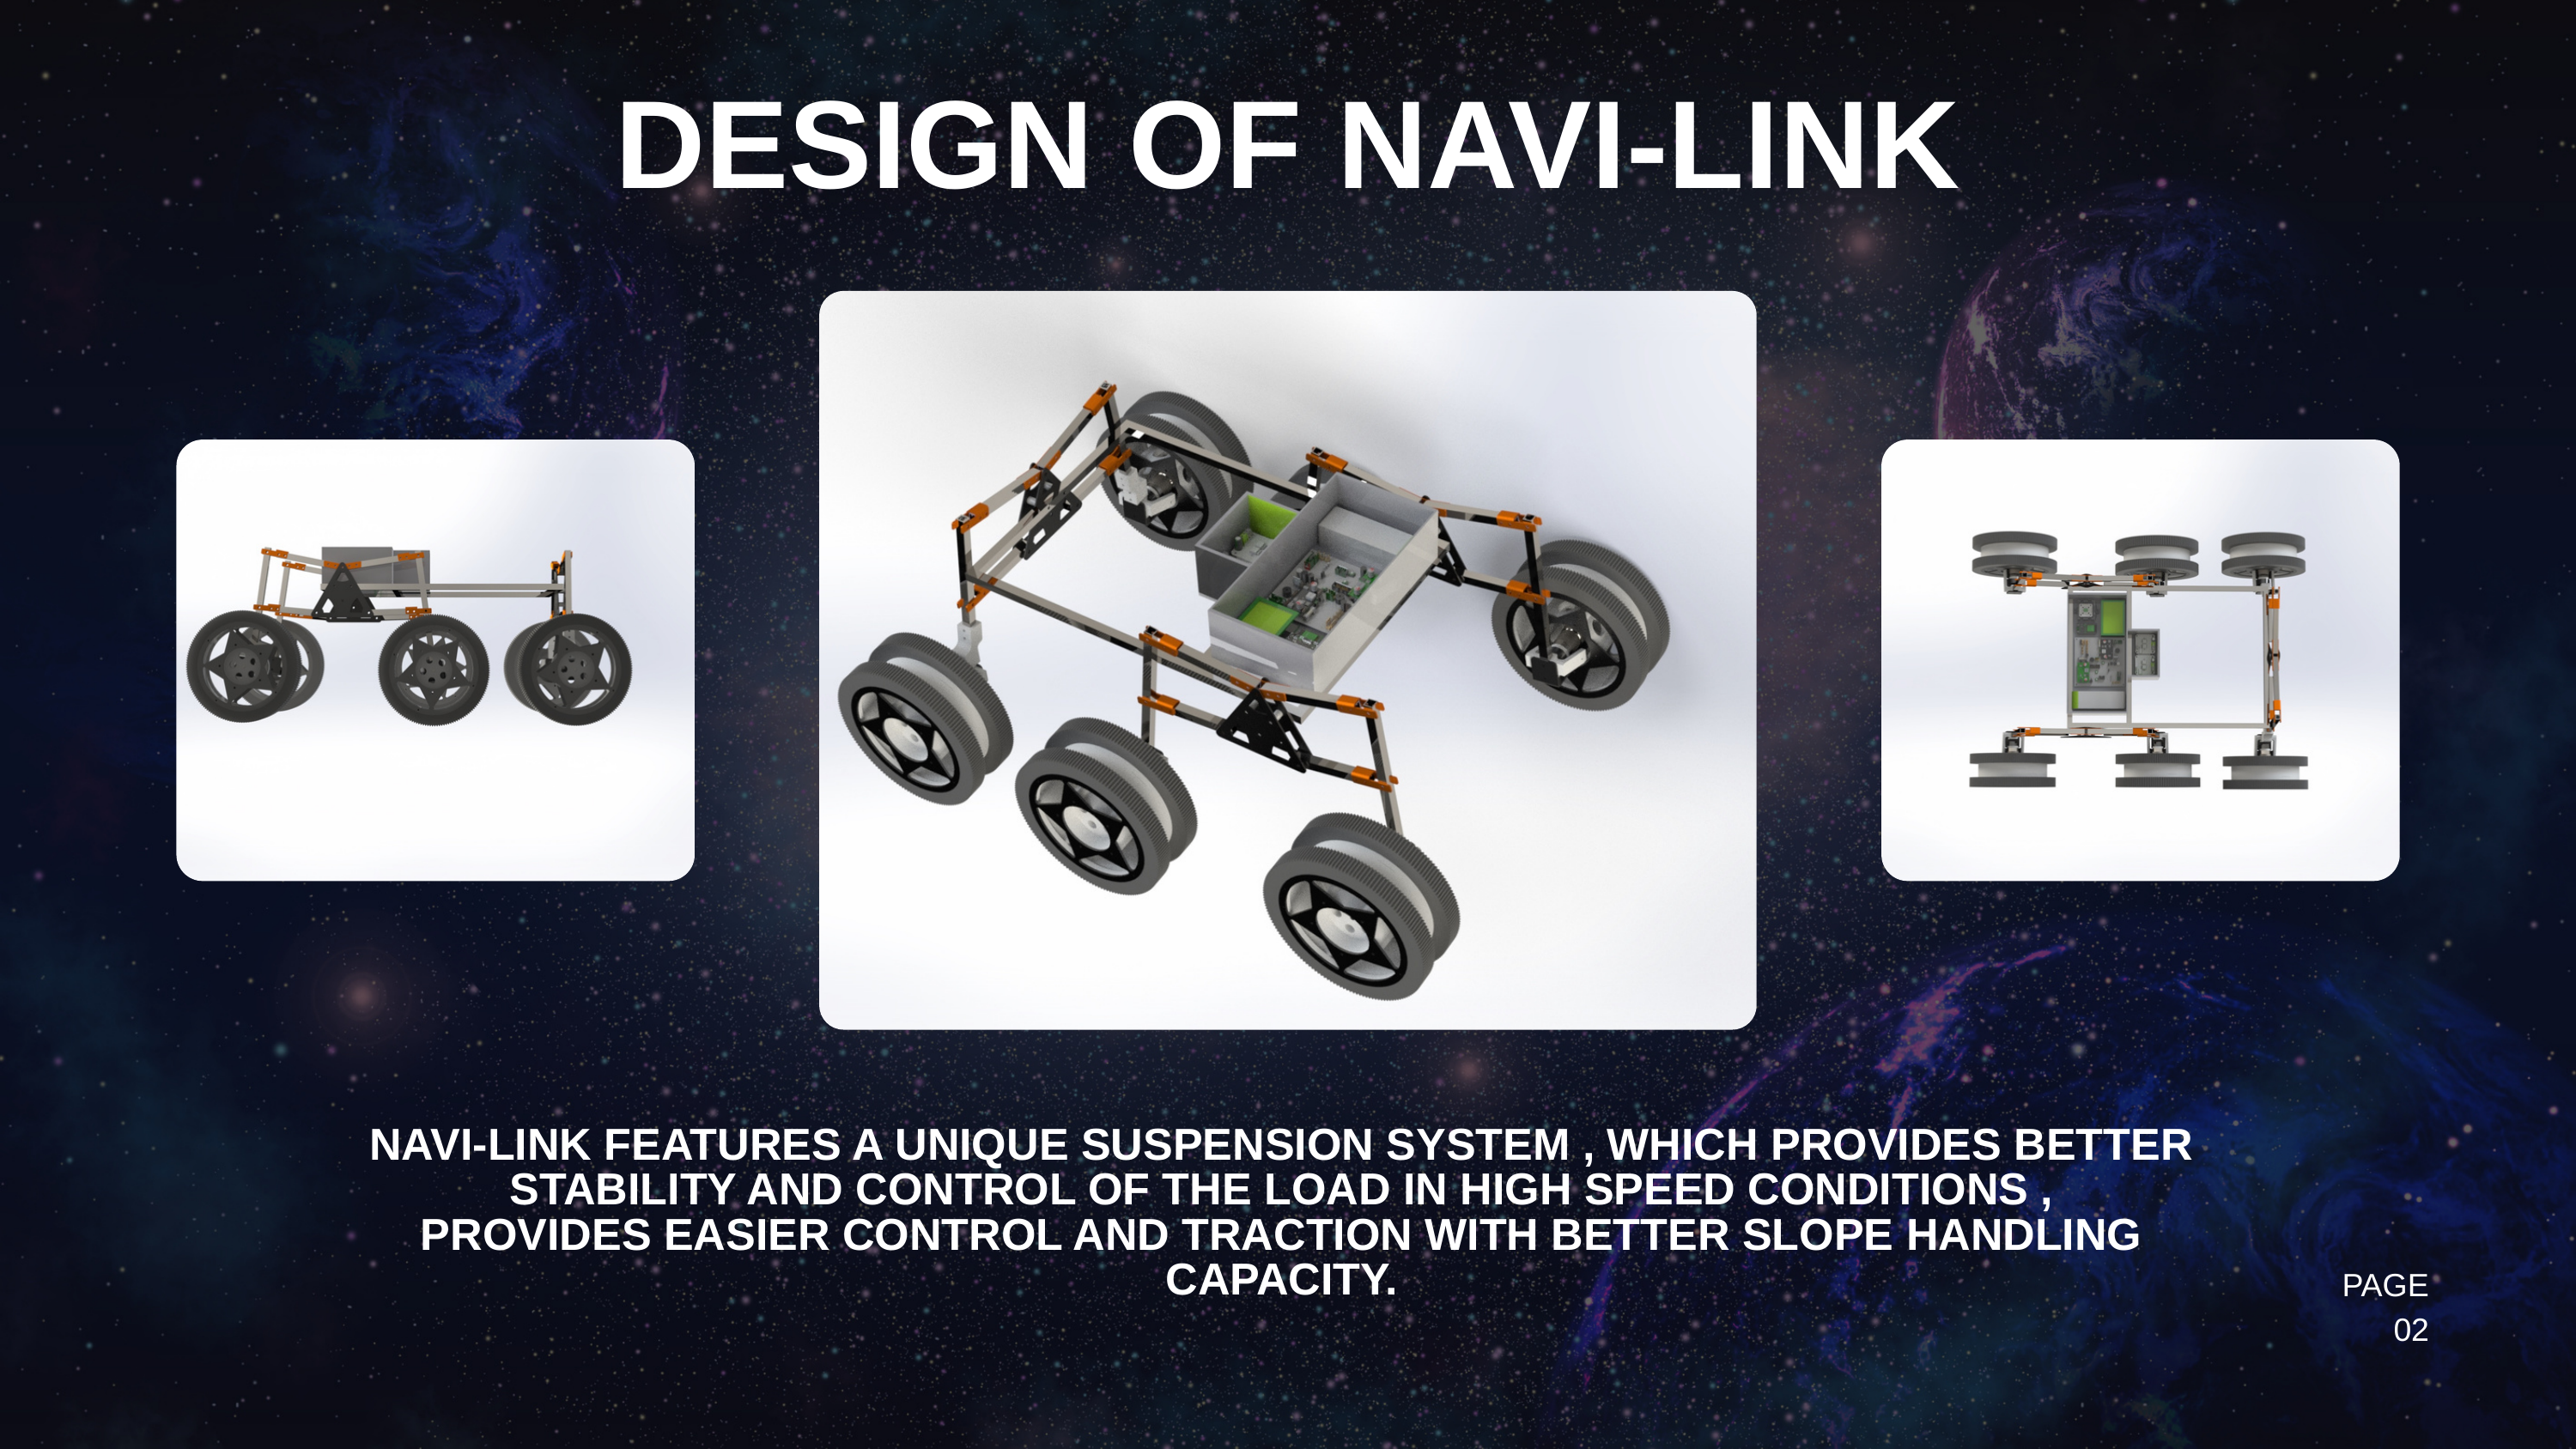

DESIGN OF NAVI-LINK

NAVI-LINK FEATURES A UNIQUE SUSPENSION SYSTEM , WHICH PROVIDES BETTER
STABILITY AND CONTROL OF THE LOAD IN HIGH SPEED CONDITIONS ,
PROVIDES EASIER CONTROL AND TRACTION WITH BETTER SLOPE HANDLING
CAPACITY.
PAGE 02